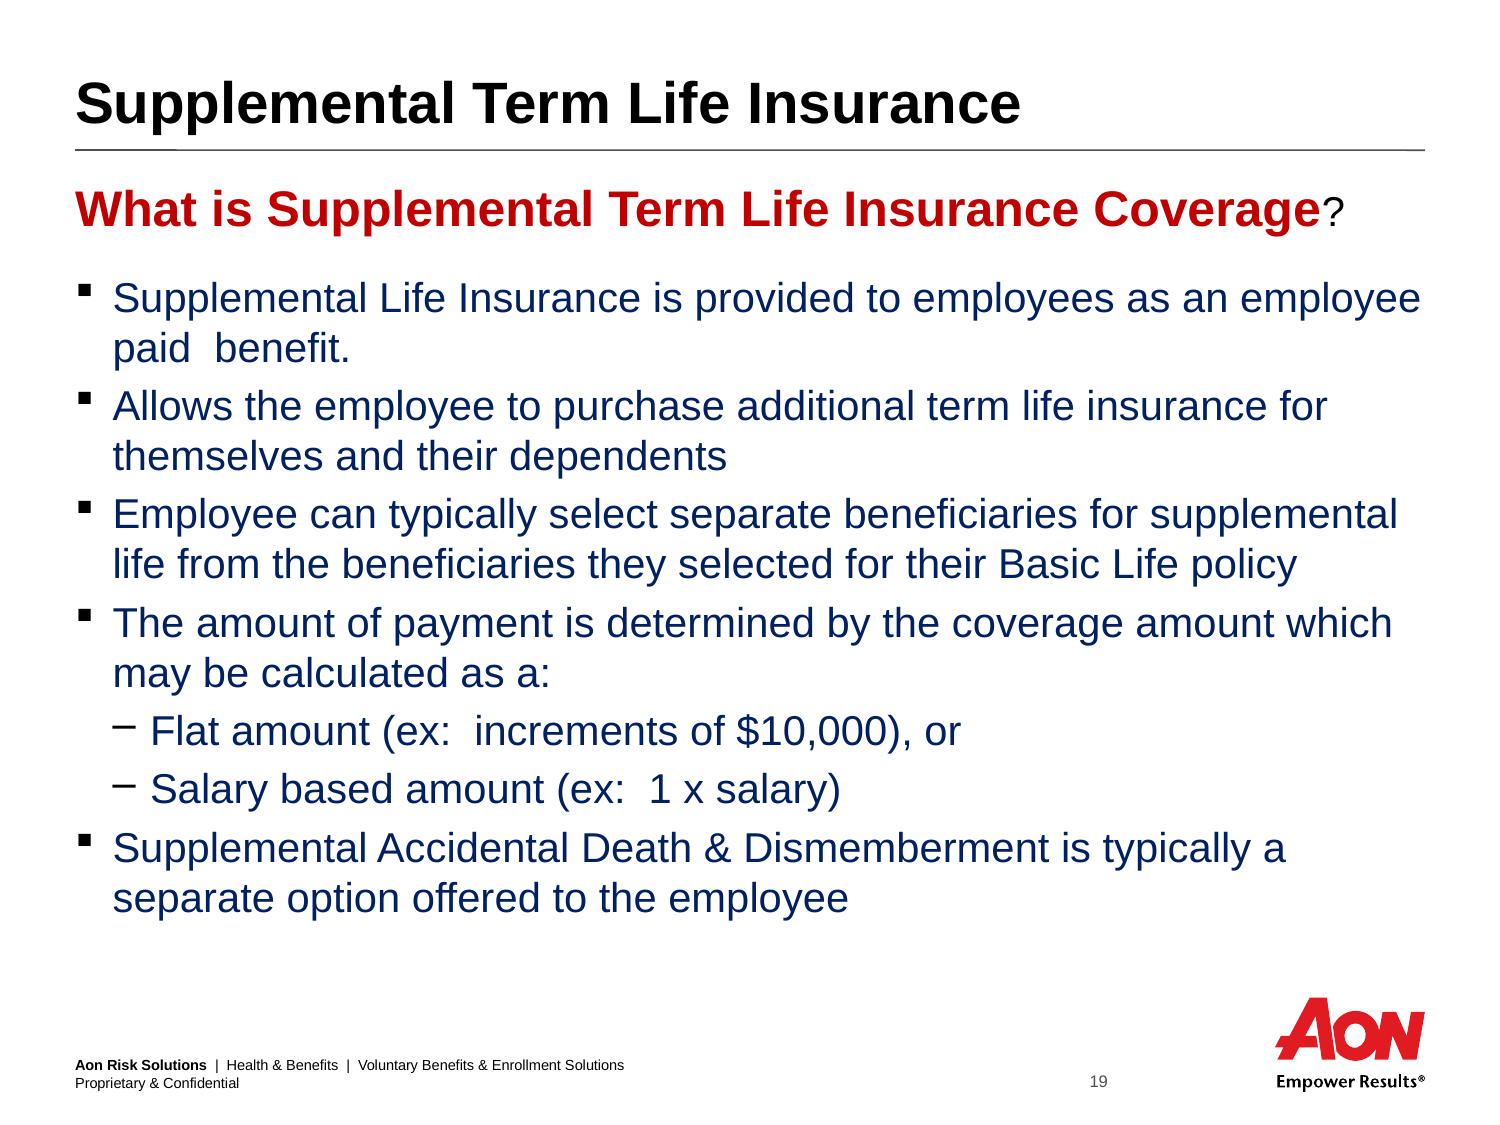

# Supplemental Term Life Insurance
What is Supplemental Term Life Insurance Coverage?

Supplemental Life Insurance is provided to employees as an employee paid  benefit.
Allows the employee to purchase additional term life insurance for themselves and their dependents
Employee can typically select separate beneficiaries for supplemental life from the beneficiaries they selected for their Basic Life policy
The amount of payment is determined by the coverage amount which may be calculated as a:
Flat amount (ex:  increments of $10,000), or
Salary based amount (ex:  1 x salary)
Supplemental Accidental Death & Dismemberment is typically a separate option offered to the employee